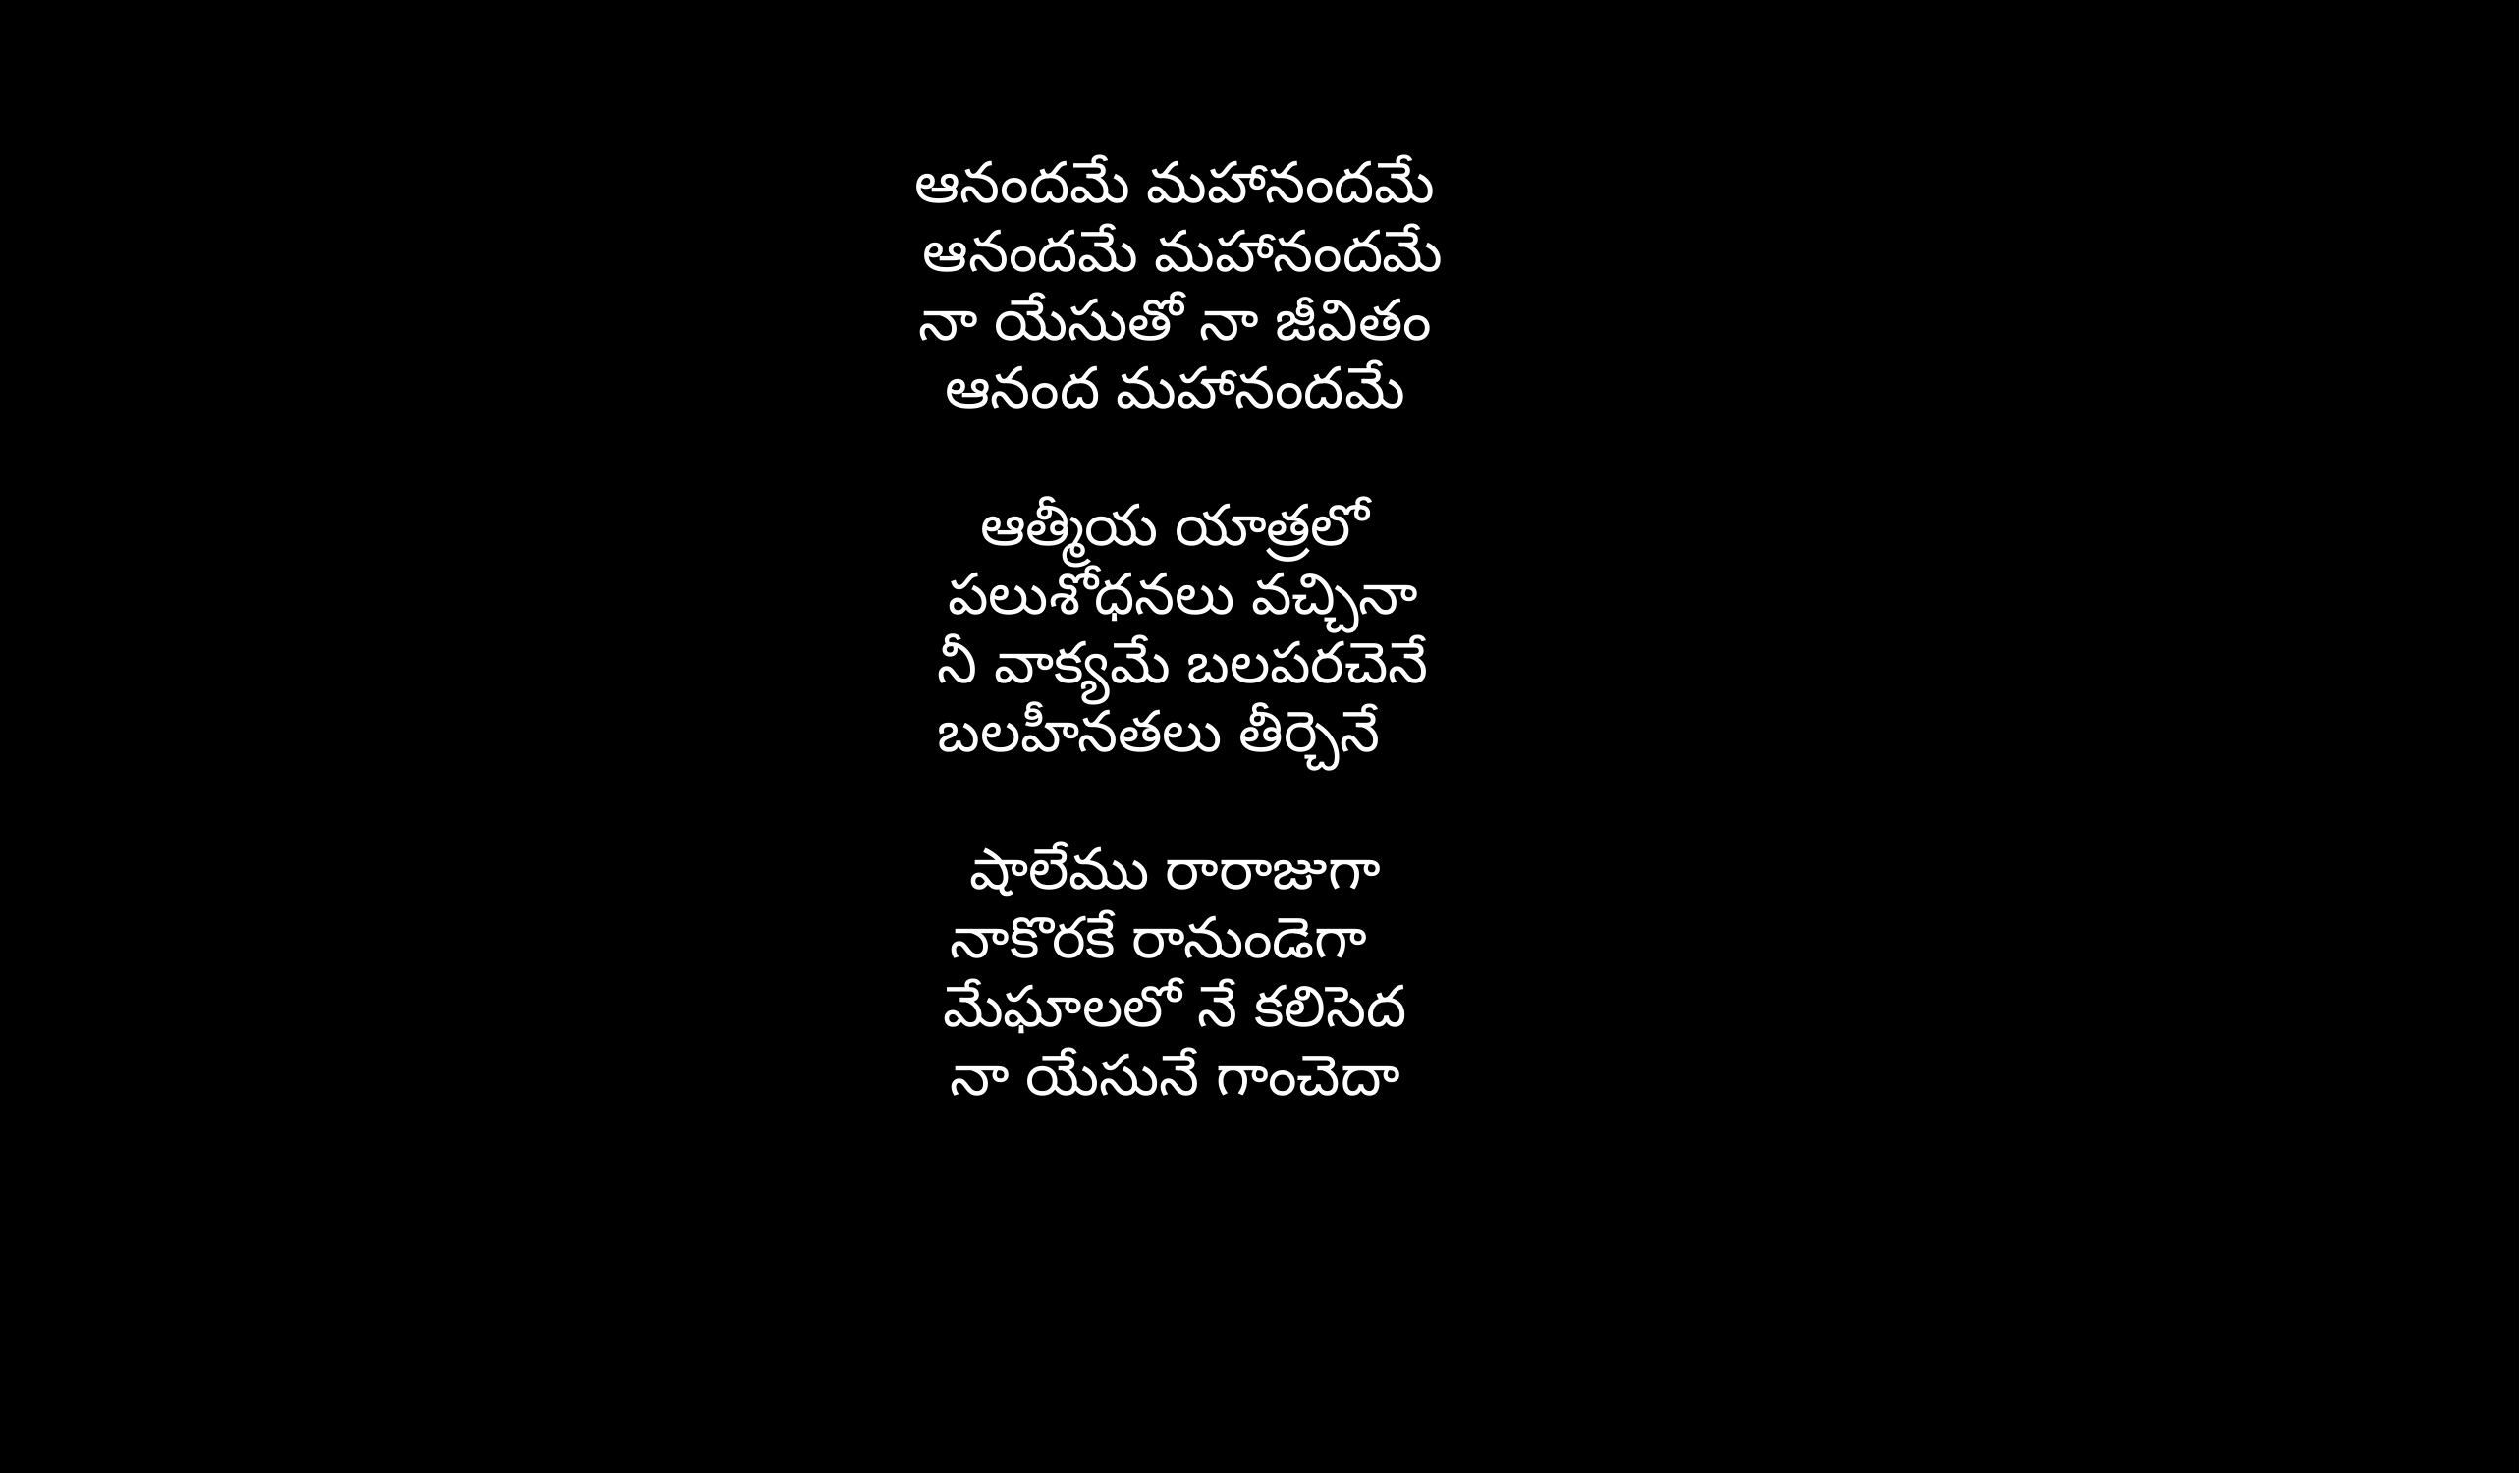

ఆనందమే మహానందమే
 ఆనందమే మహానందమే
నా యేసుతో నా జీవితం
ఆనంద మహానందమే

ఆత్మీయ యాత్రలో
పలుశోధనలు వచ్చినా
నీ వాక్యమే బలపరచెనే
బలహీనతలు తీర్చెనే

షాలేము రారాజుగా
నాకొరకే రానుండెగా
మేఘాలలో నే కలిసెద
నా యేసునే గాంచెదా